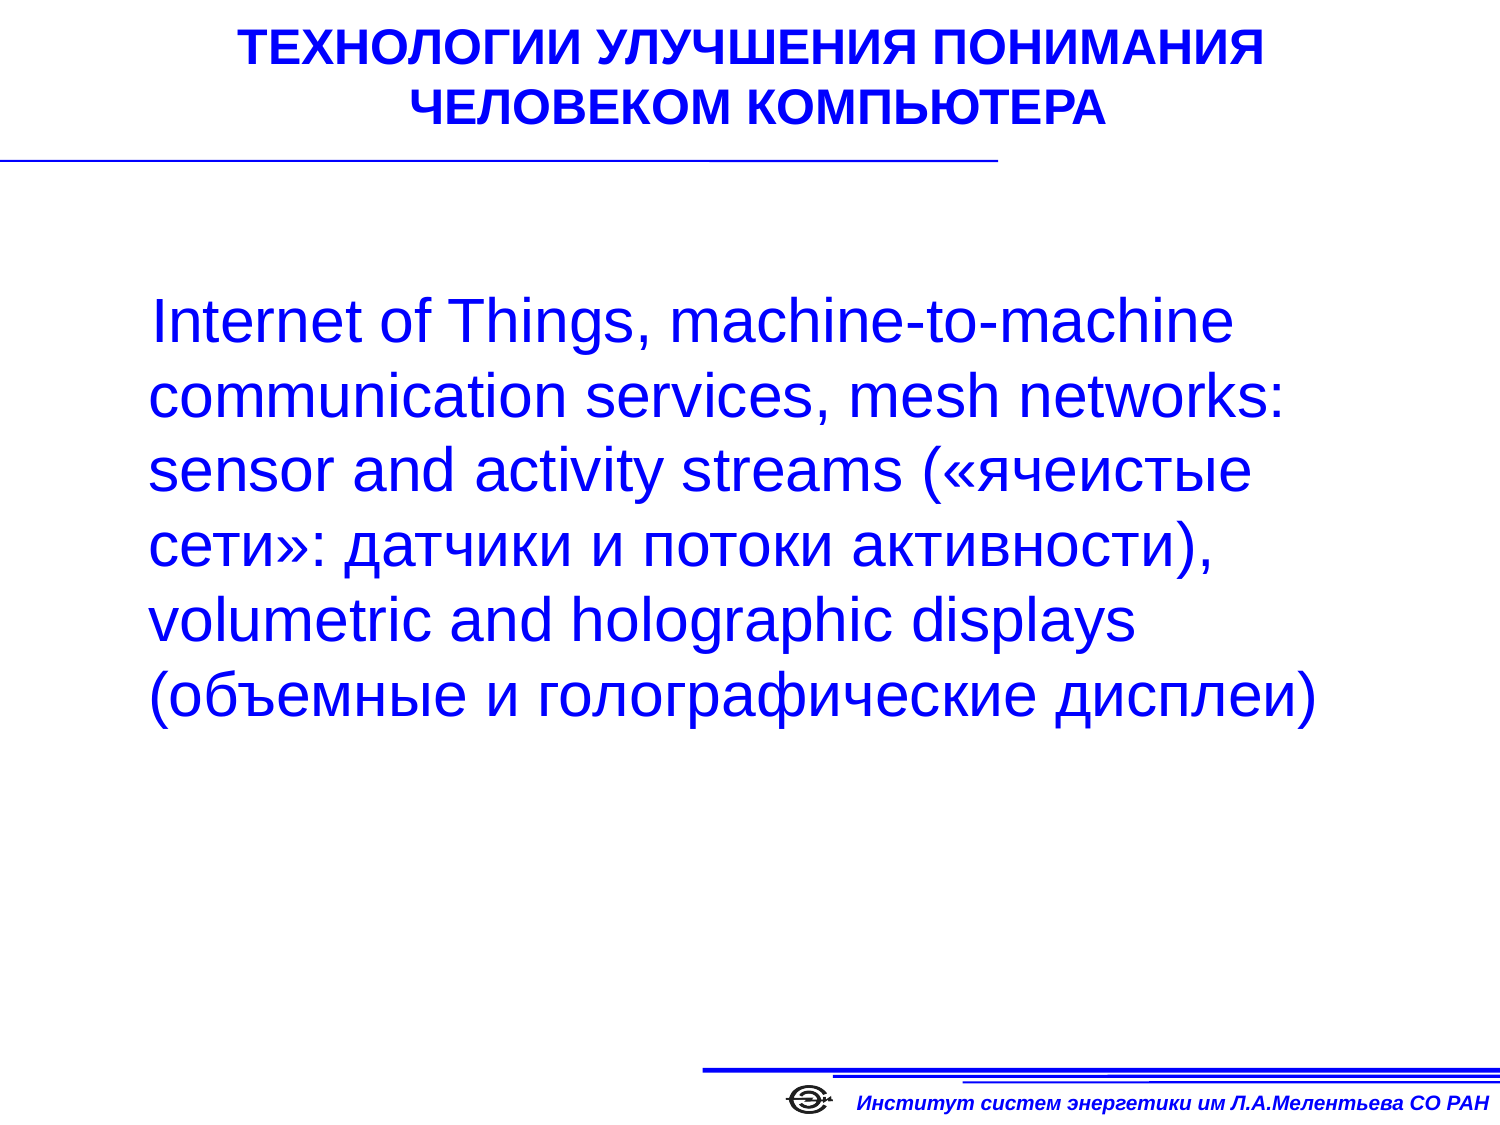

# ТЕХНОЛОГИИ УЛУЧШЕНИЯ ПОНИМАНИЯ ЧЕЛОВЕКОМ КОМПЬЮТЕРА

Internet of Things, machine-to-machine communication services, mesh networks: sensor and activity streams («ячеистые сети»: датчики и потоки активности), volumetric and holographic displays (объемные и голографические дисплеи)